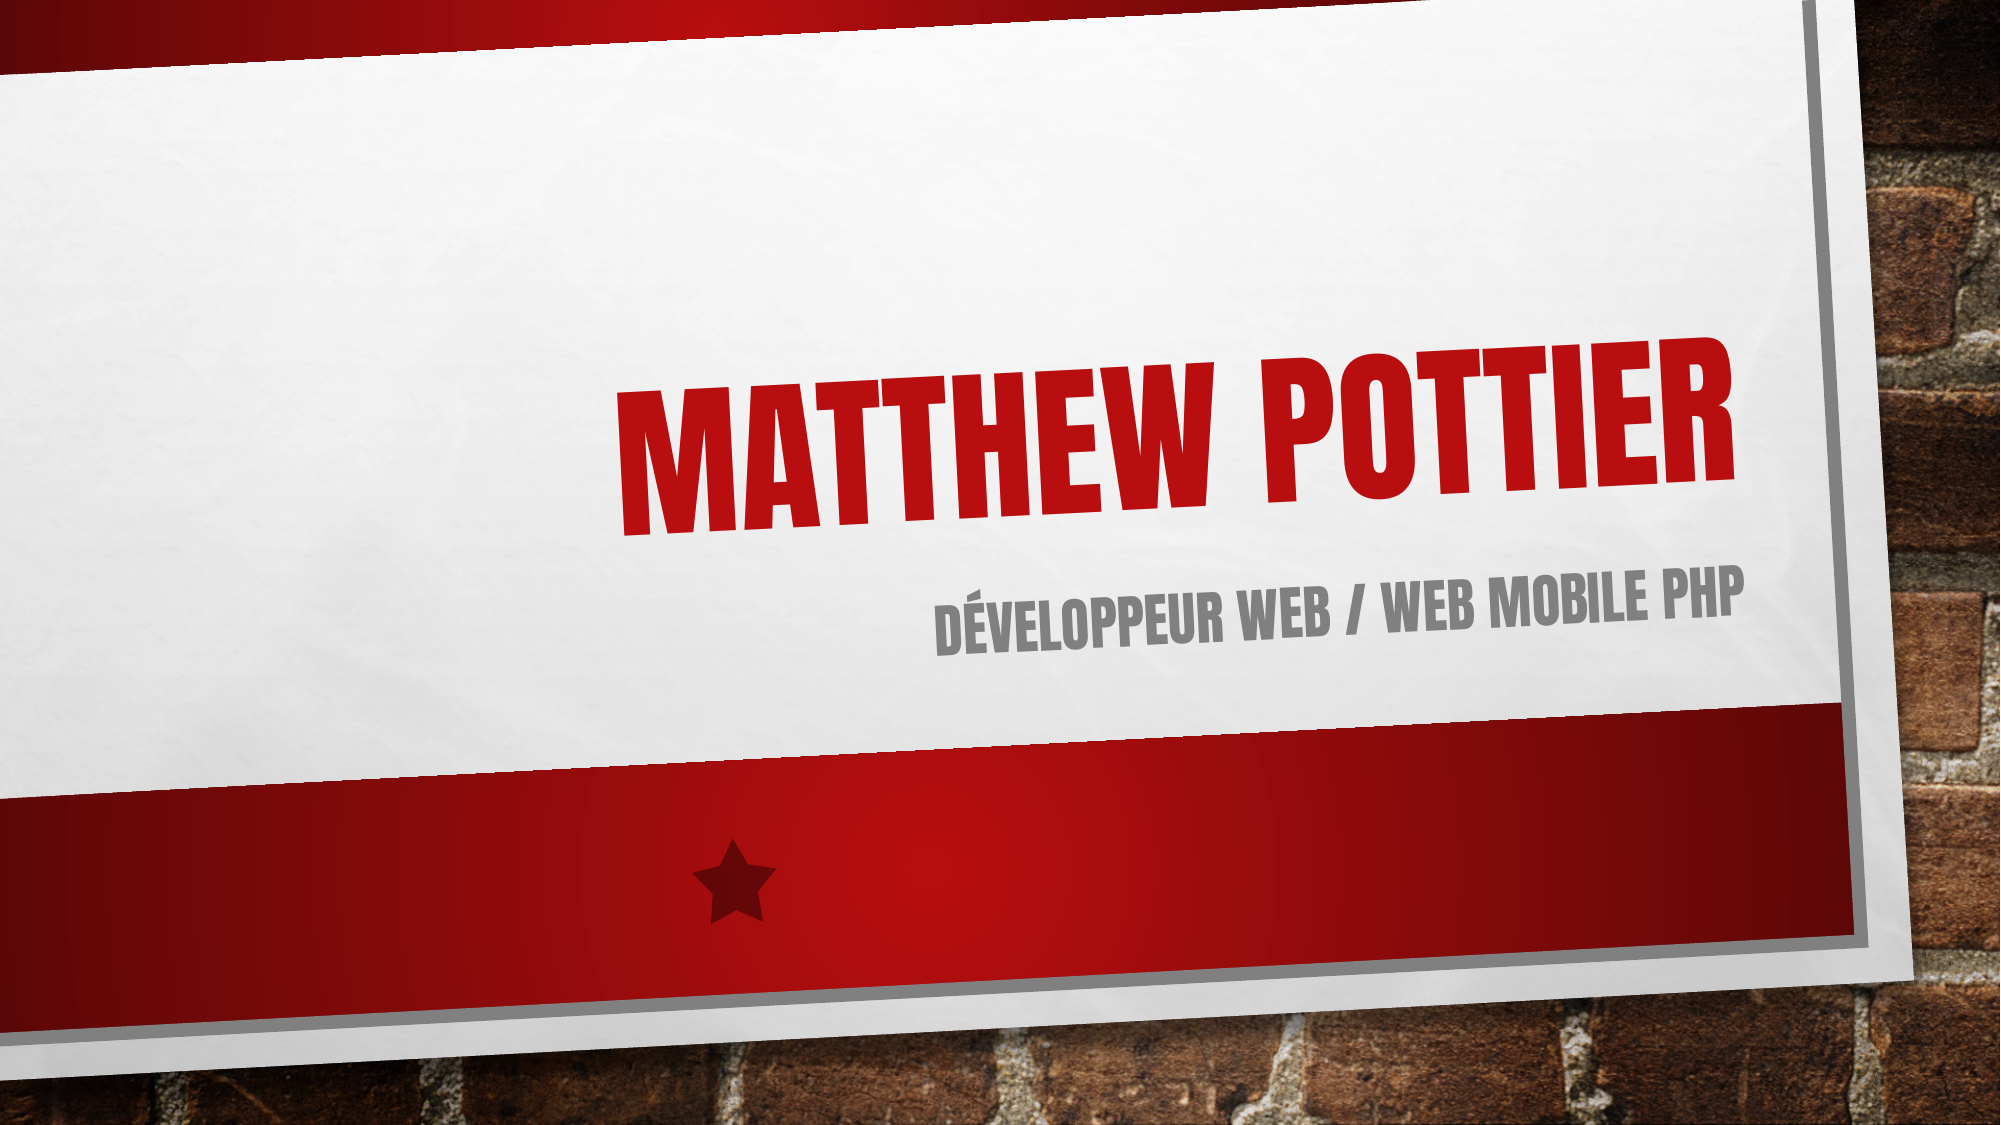

# Matthew pottier
Développeur web / web mobile php